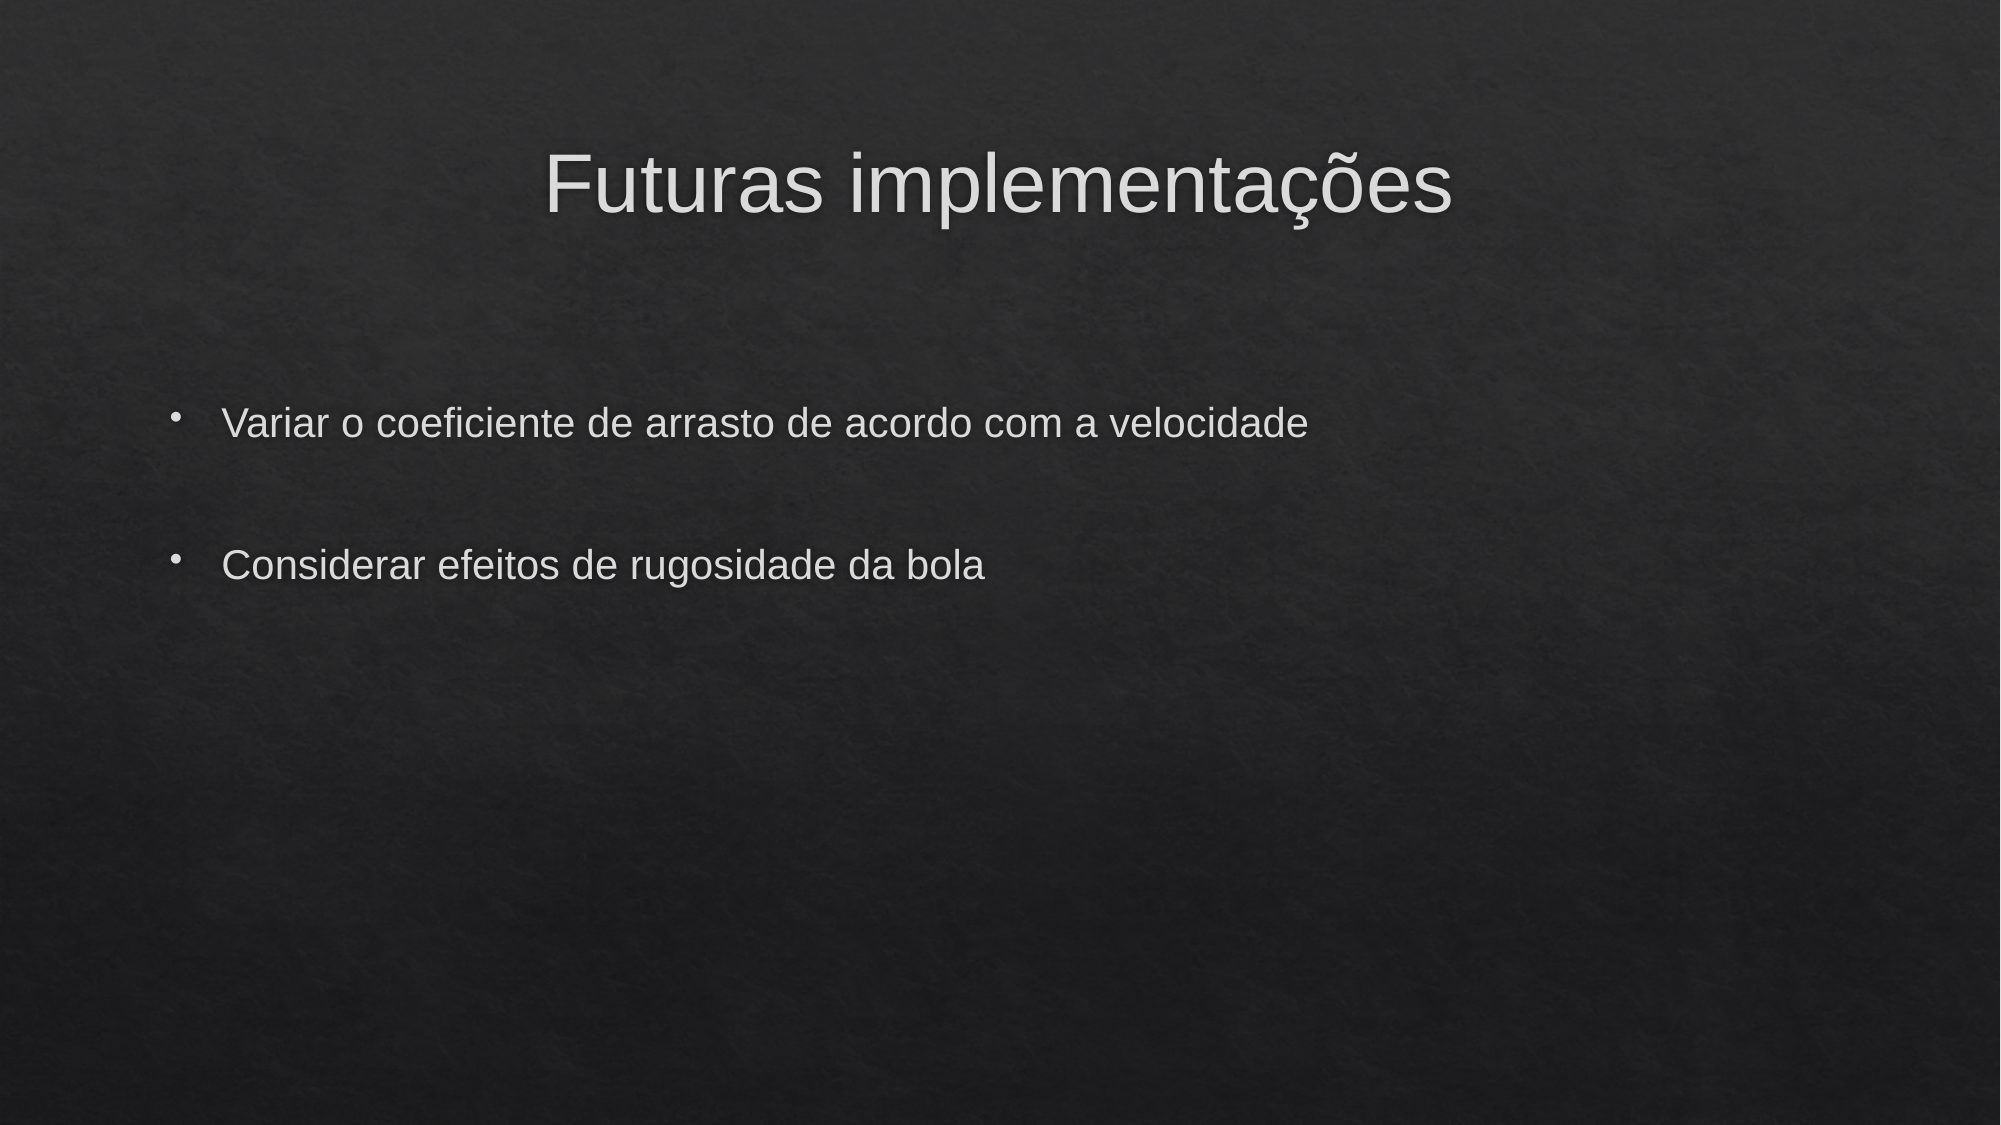

# Futuras implementações
Variar o coeficiente de arrasto de acordo com a velocidade

Considerar efeitos de rugosidade da bola